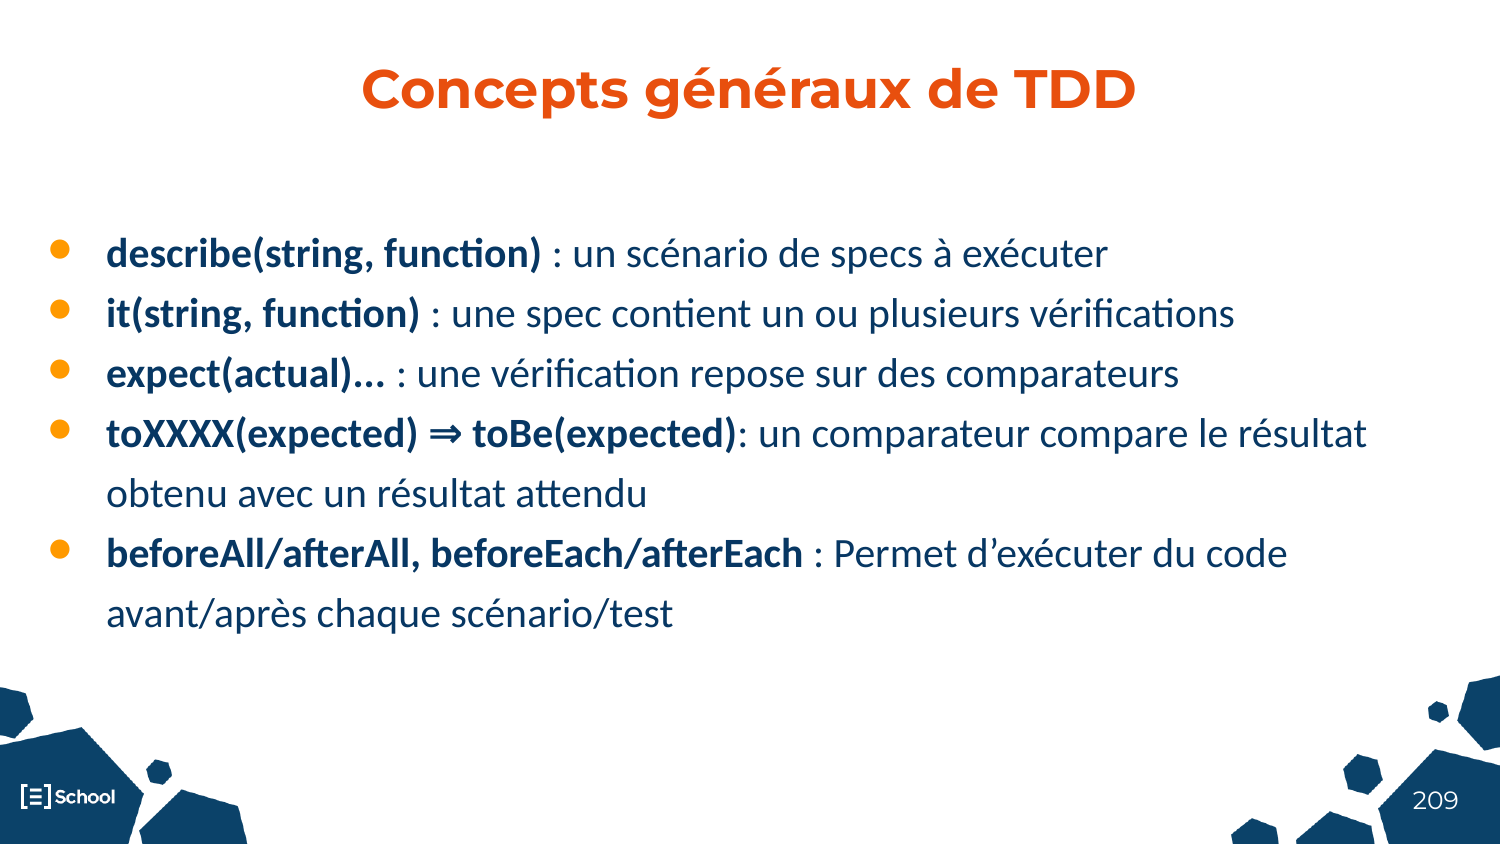

Concepts généraux de TDD
describe(string, function) : un scénario de specs à exécuter
it(string, function) : une spec contient un ou plusieurs vérifications
expect(actual)... : une vérification repose sur des comparateurs
toXXXX(expected) ⇒ toBe(expected): un comparateur compare le résultat obtenu avec un résultat attendu
beforeAll/afterAll, beforeEach/afterEach : Permet d’exécuter du code avant/après chaque scénario/test
209